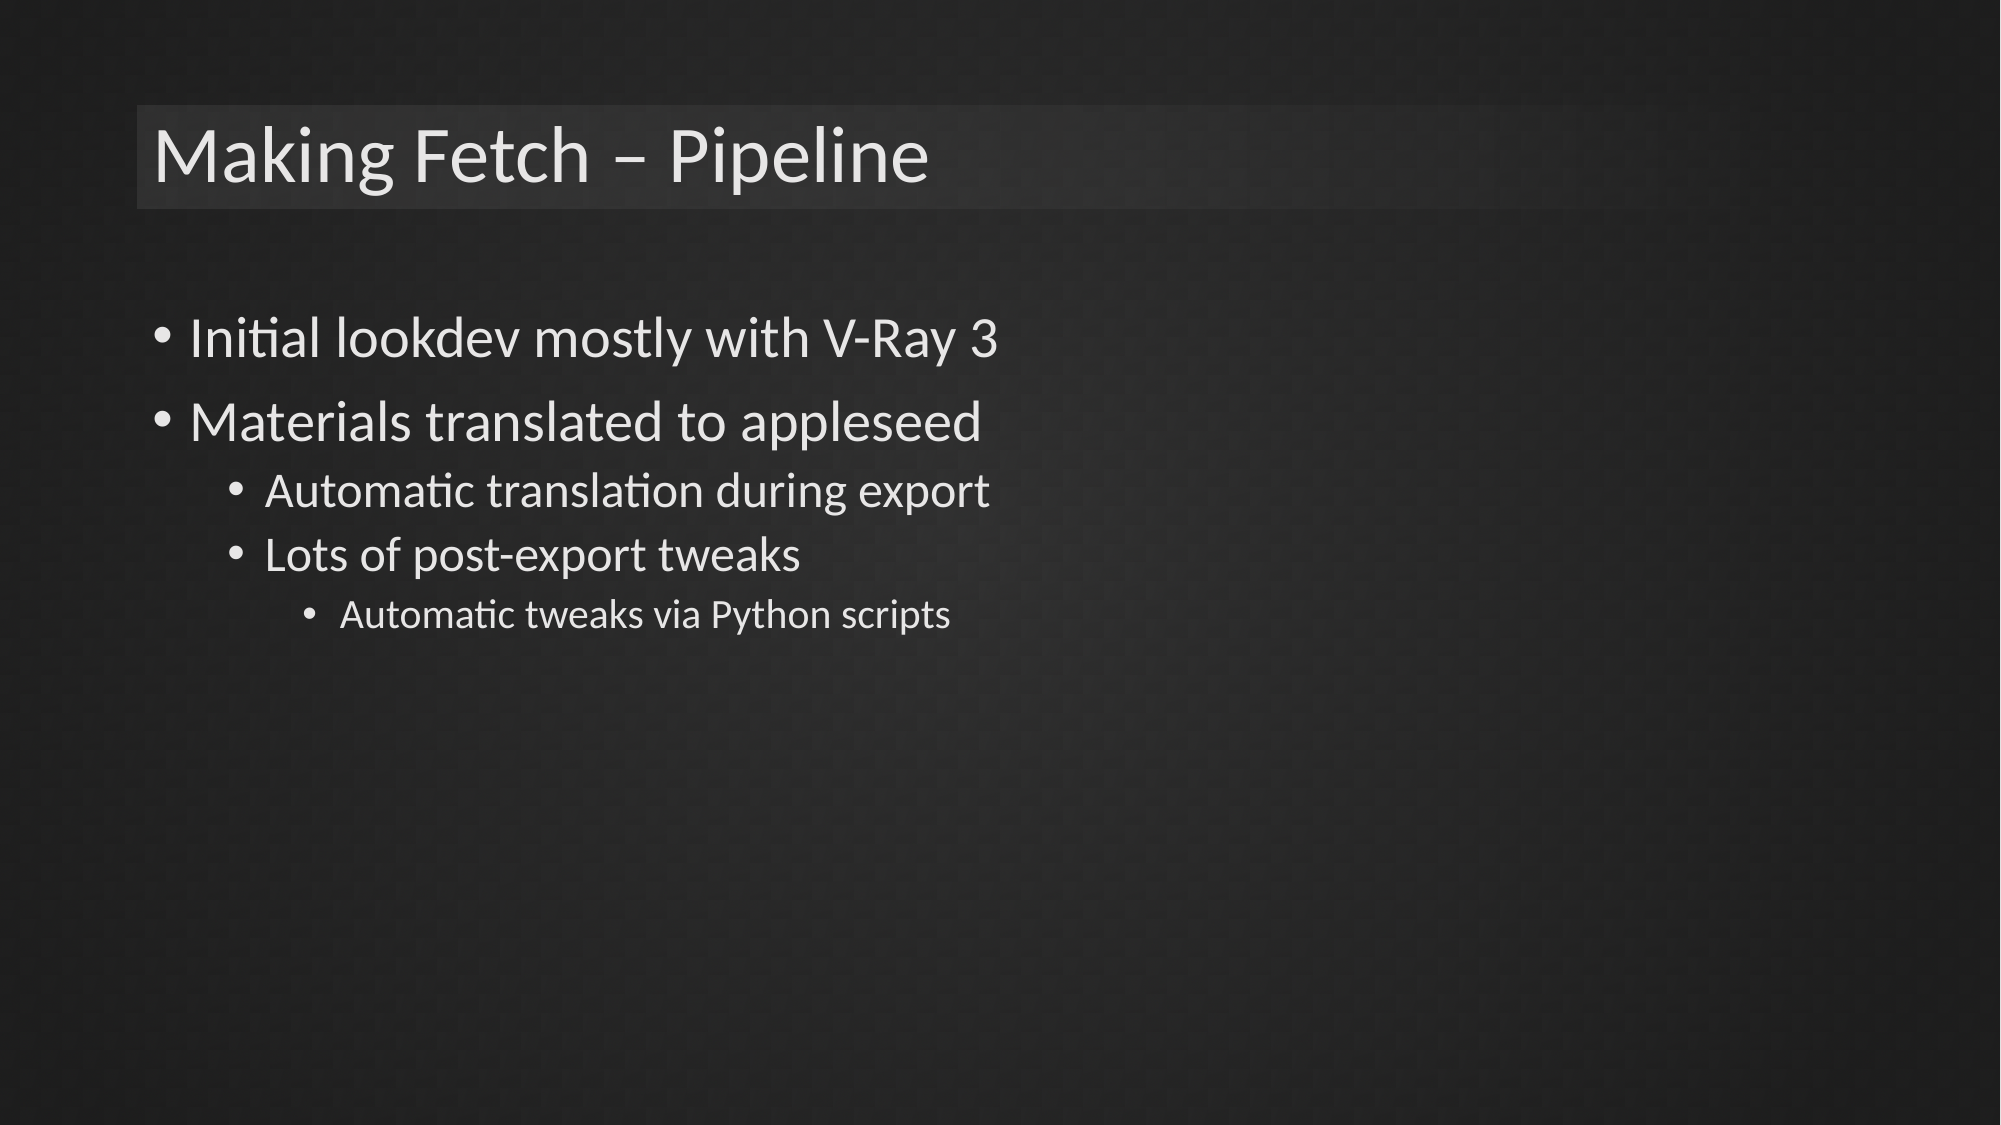

# Making Fetch – Pipeline
Initial lookdev mostly with V-Ray 3
Materials translated to appleseed
Automatic translation during export
Lots of post-export tweaks
Automatic tweaks via Python scripts